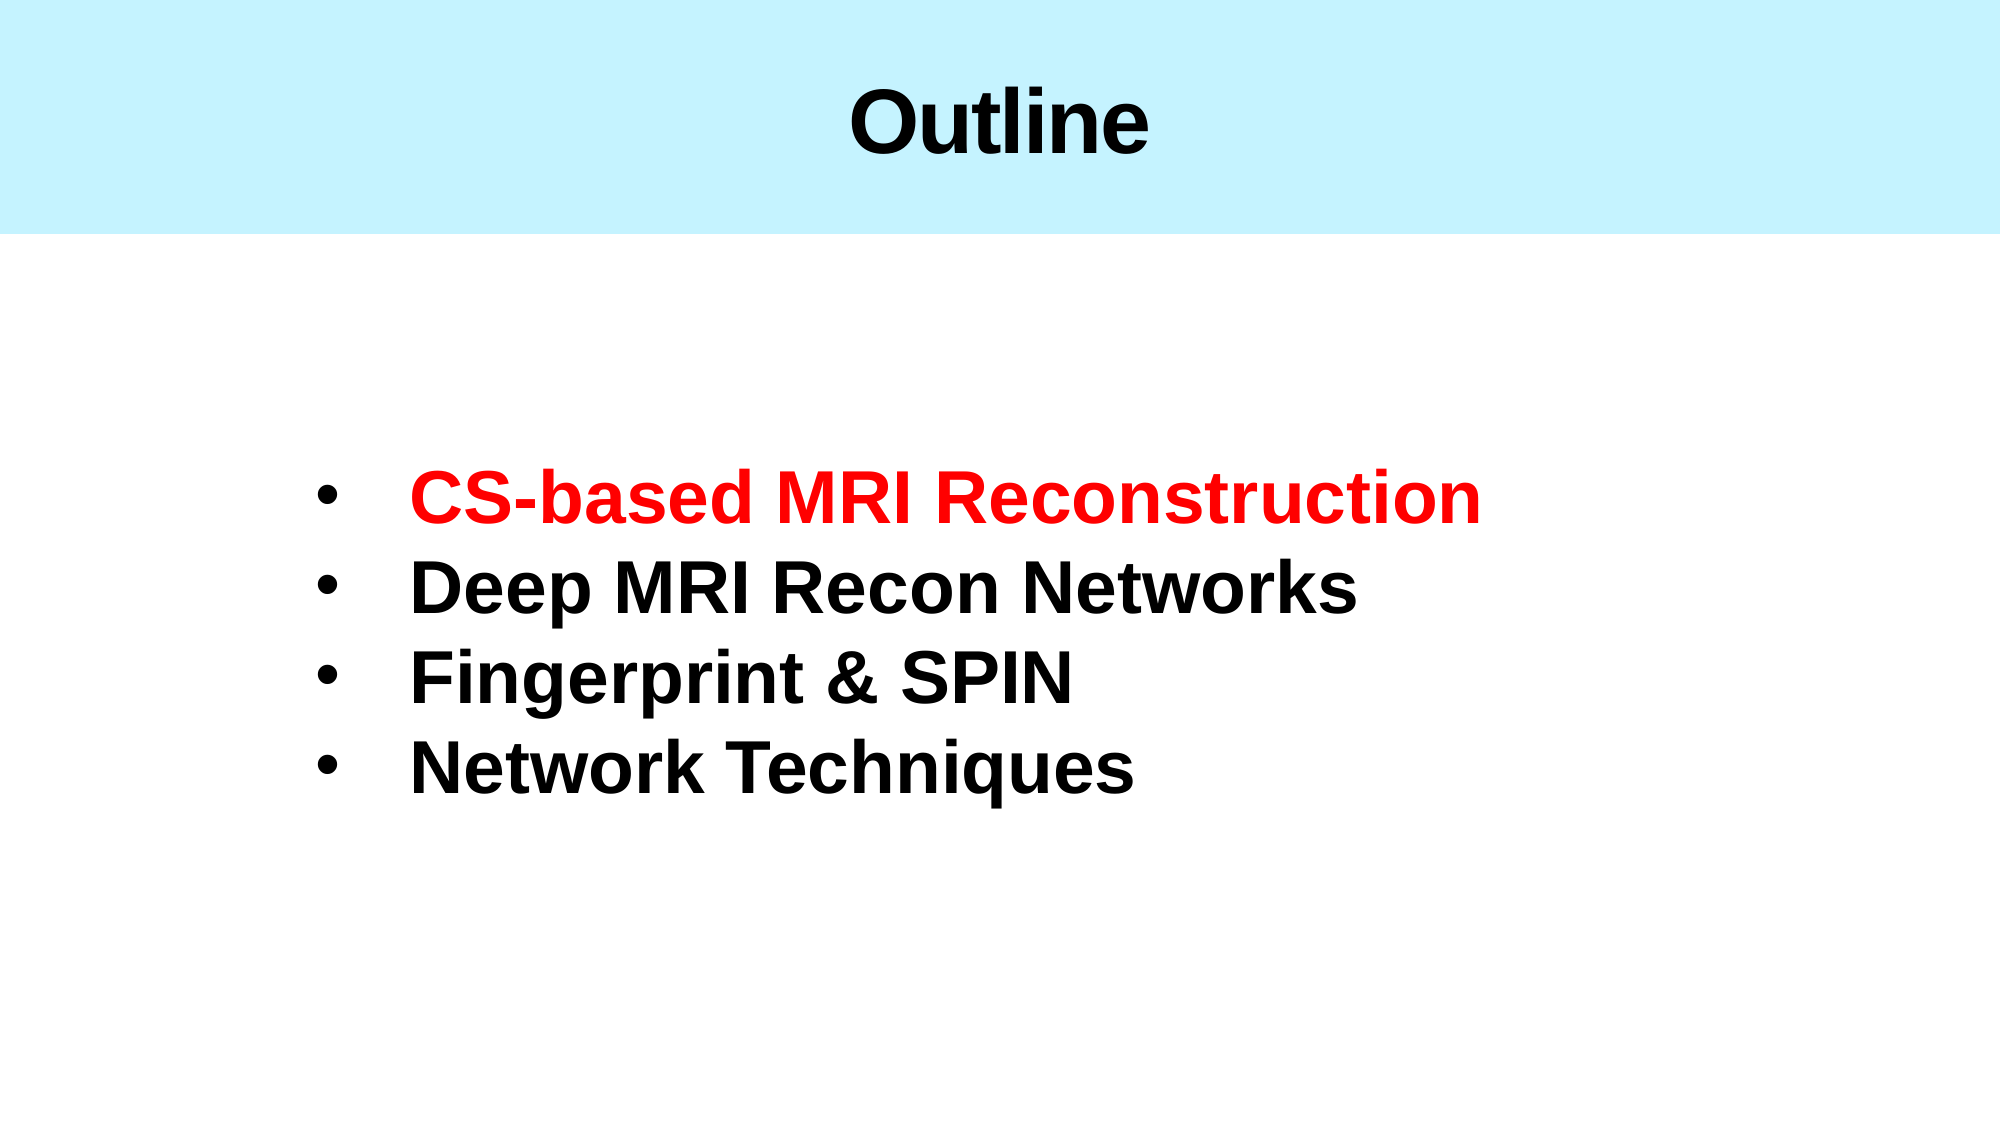

# Outline
CS-based MRI Reconstruction
Deep MRI Recon Networks
Fingerprint & SPIN
Network Techniques